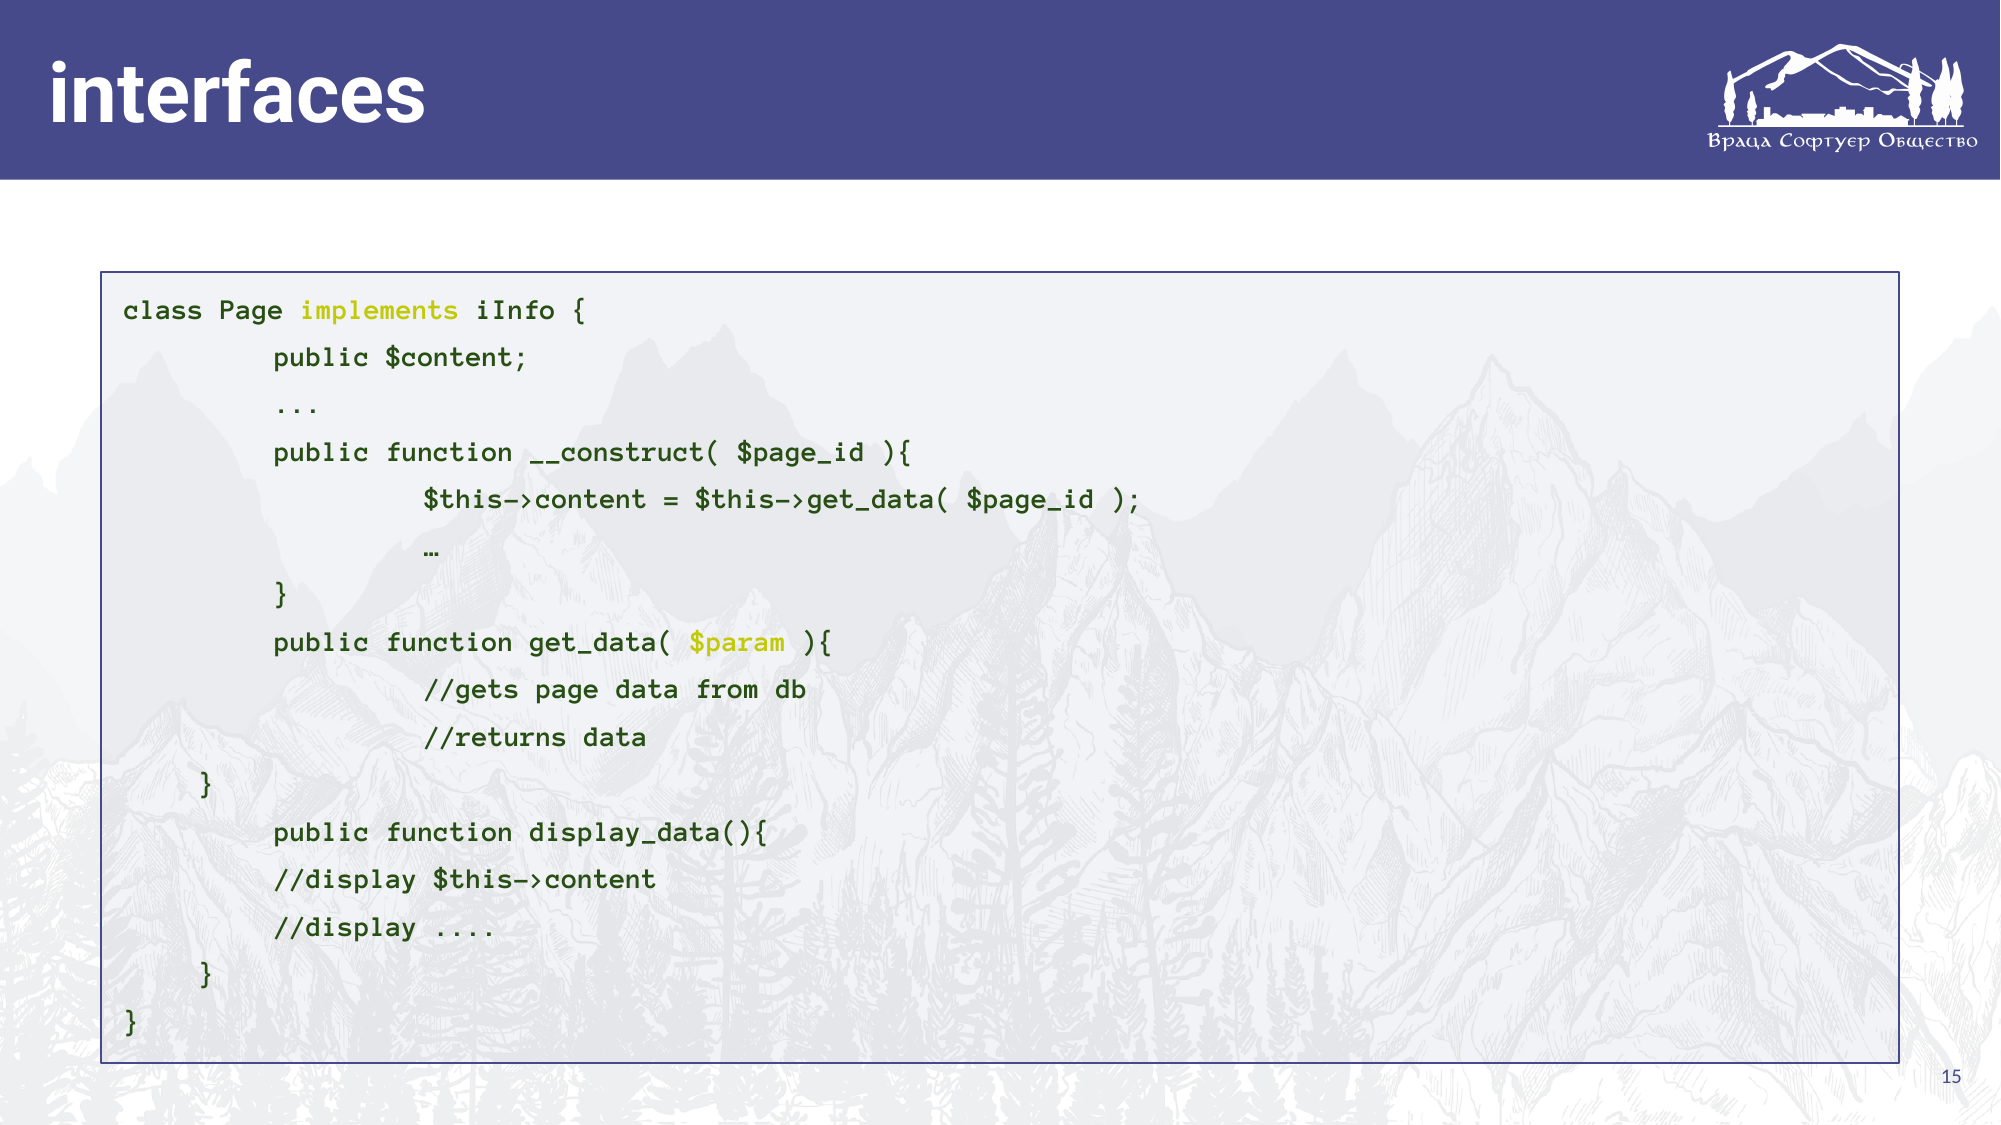

# interfaces
class Page implements iInfo {
	public $content;
	...
	public function __construct( $page_id ){
		$this->content = $this->get_data( $page_id );
		…
	}
	public function get_data( $param ){
		//gets page data from db
		//returns data
}
	public function display_data(){
//display $this->content
//display ....
}
}
15